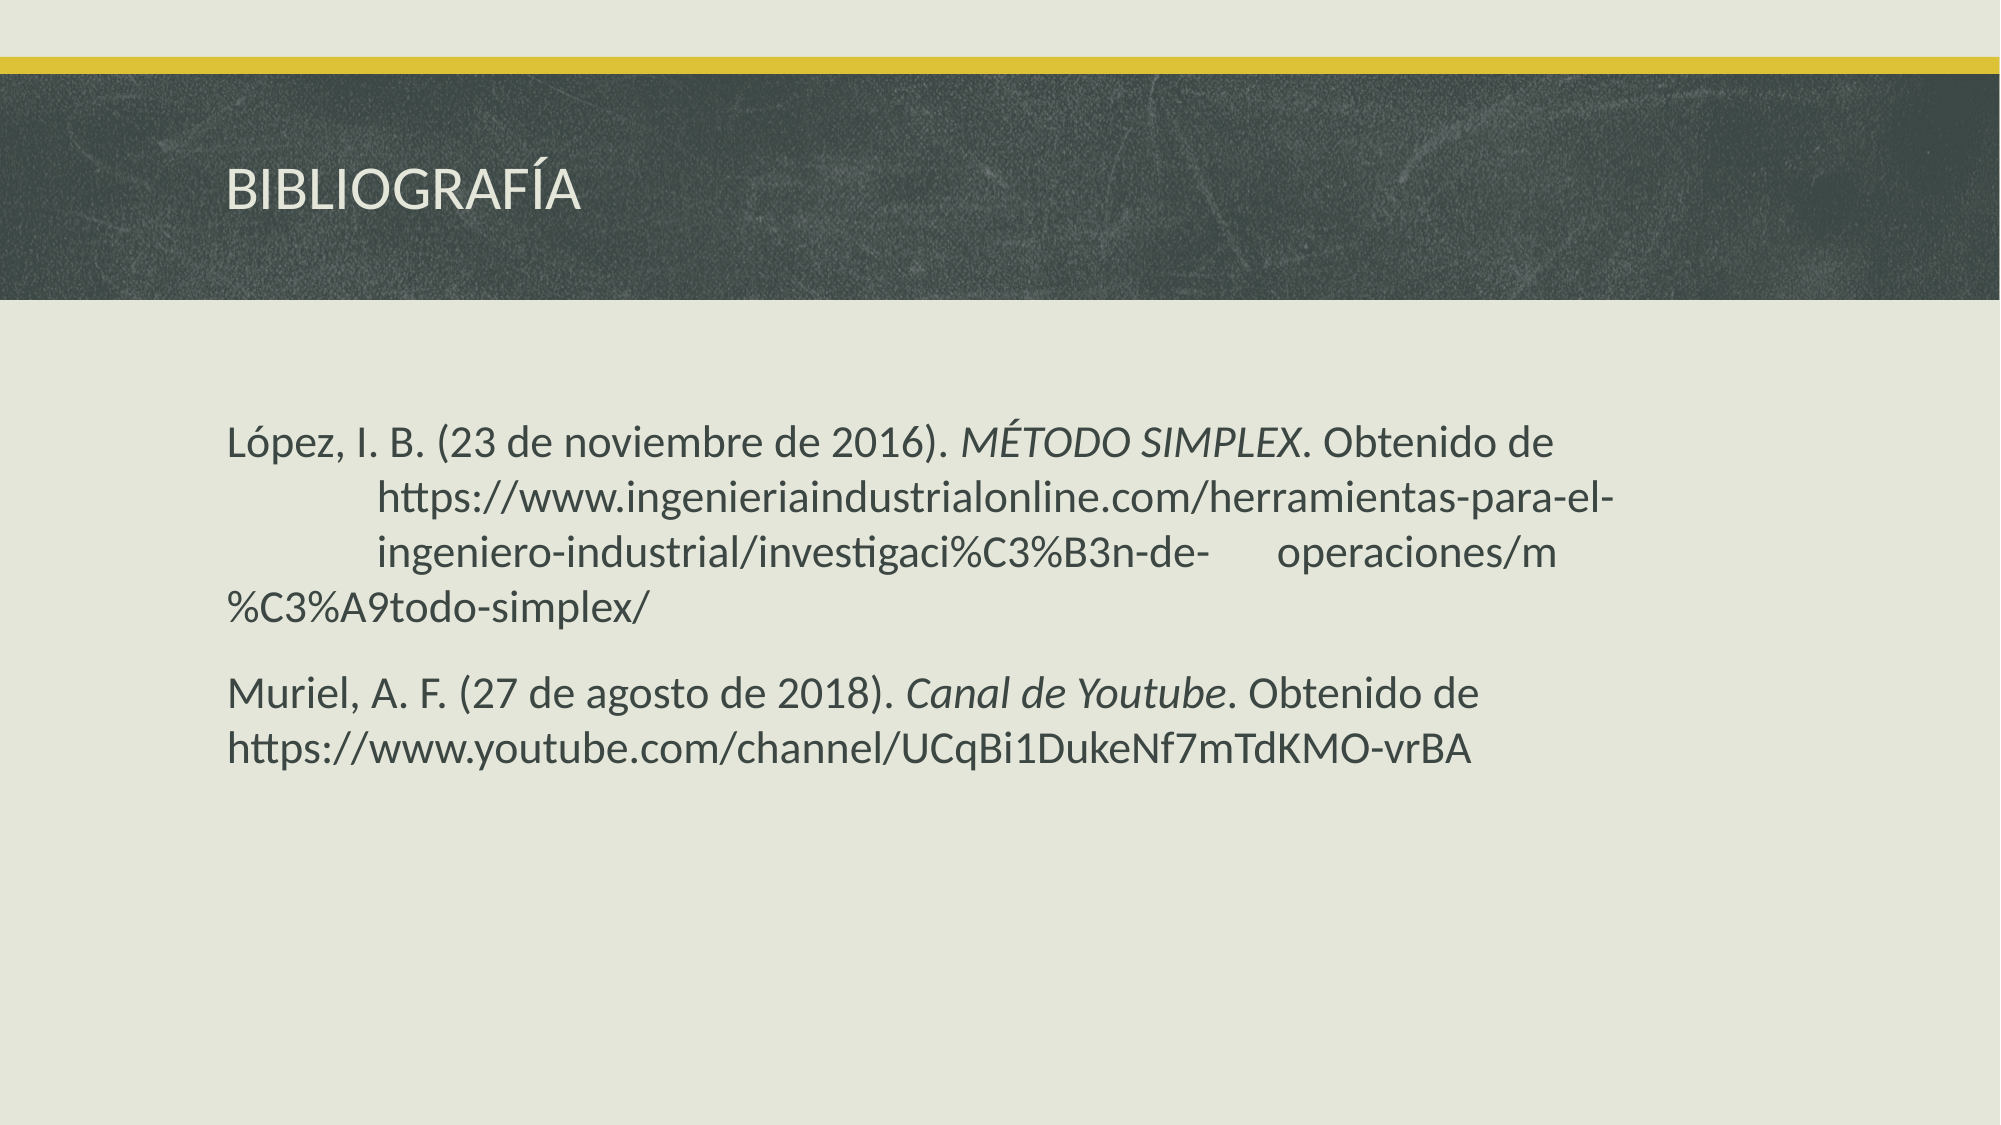

# BIBLIOGRAFÍA
López, I. B. (23 de noviembre de 2016). MÉTODO SIMPLEX. Obtenido de 		https://www.ingenieriaindustrialonline.com/herramientas-para-el-	ingeniero-industrial/investigaci%C3%B3n-de-	operaciones/m%C3%A9todo-simplex/
Muriel, A. F. (27 de agosto de 2018). Canal de Youtube. Obtenido de 	https://www.youtube.com/channel/UCqBi1DukeNf7mTdKMO-vrBA